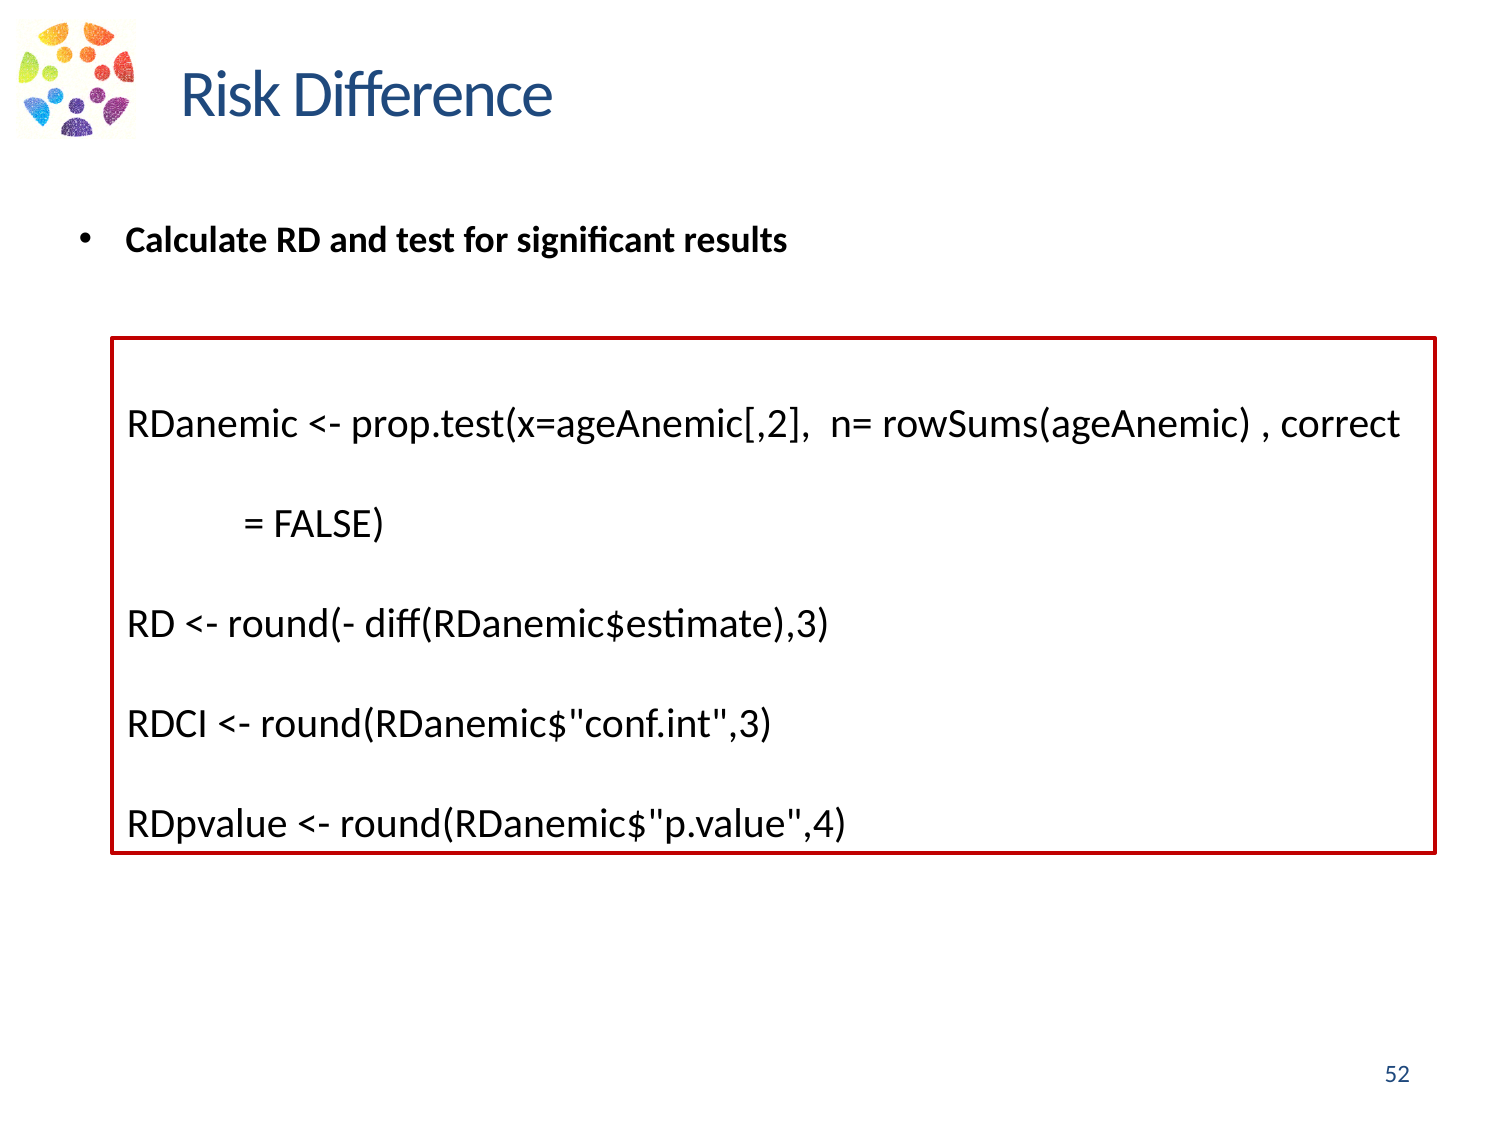

Risk Difference
Calculate RD and test for significant results
RDanemic <- prop.test(x=ageAnemic[,2],  n= rowSums(ageAnemic) , correct = FALSE)
RD <- round(- diff(RDanemic$estimate),3)
RDCI <- round(RDanemic$"conf.int",3)
RDpvalue <- round(RDanemic$"p.value",4)

52